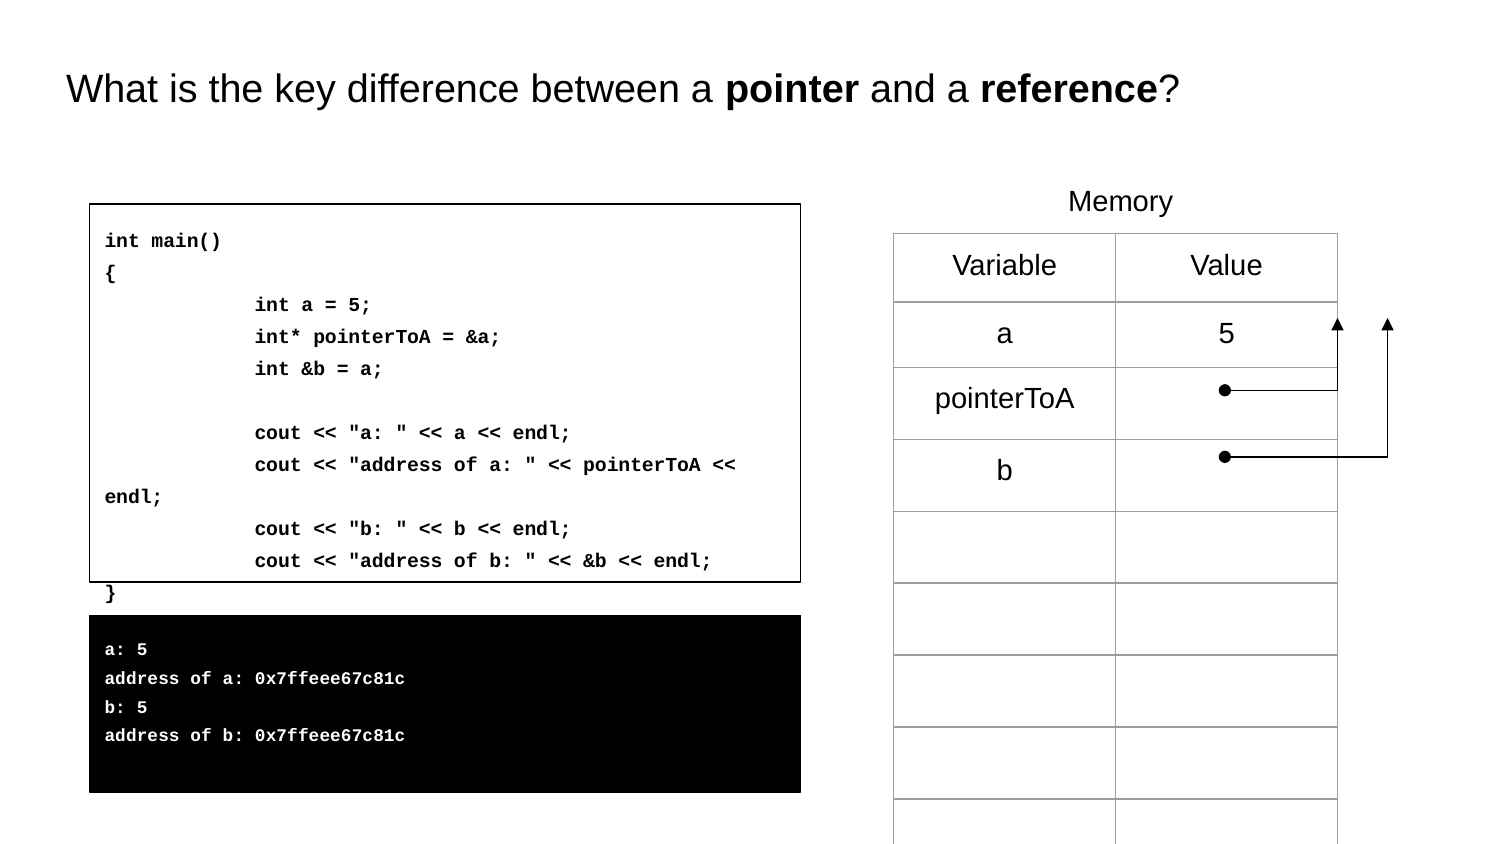

# What is the key difference between a pointer and a reference?
Memory
int main()
{
	int a = 5;
	int* pointerToA = &a;
	int &b = a;

	cout << "a: " << a << endl;
	cout << "address of a: " << pointerToA << endl;
	cout << "b: " << b << endl;
	cout << "address of b: " << &b << endl;
}
| Variable | Value |
| --- | --- |
| a | 5 |
| pointerToA |  |
| b |  |
|  |  |
|  |  |
|  |  |
|  |  |
|  |  |

a: 5
address of a: 0x7ffeee67c81c
b: 5
address of b: 0x7ffeee67c81c